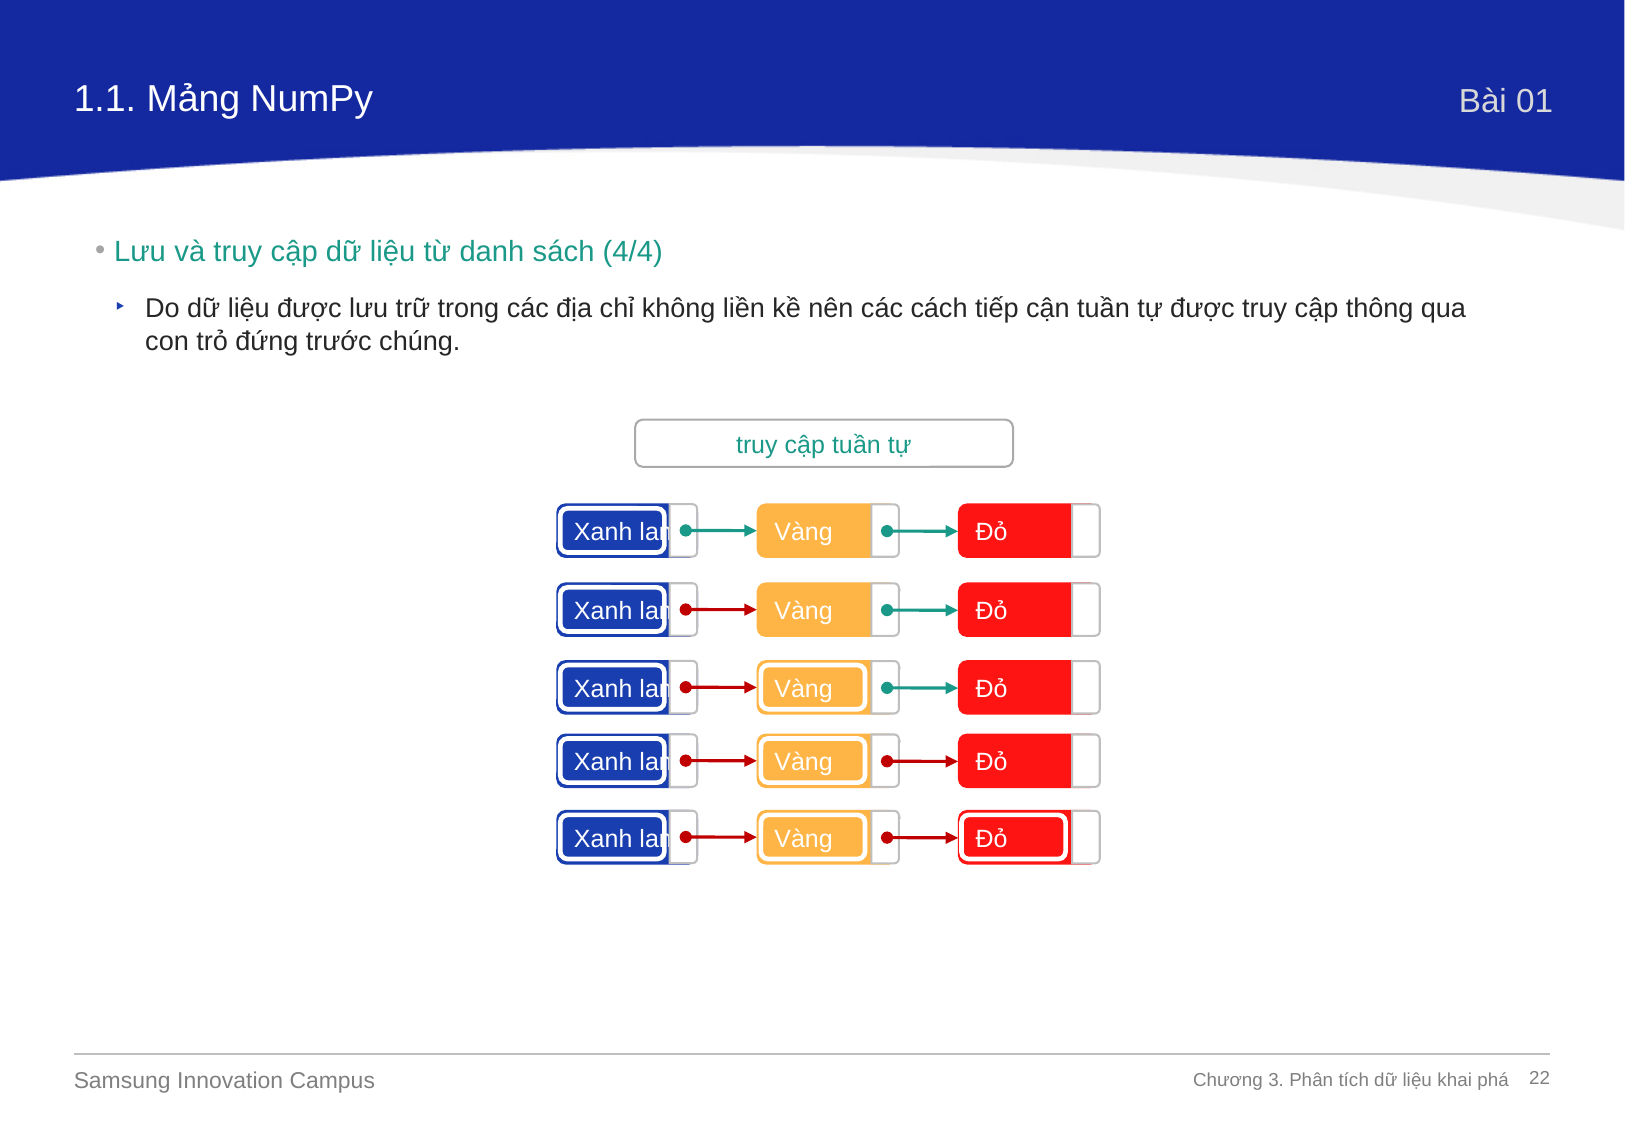

1.1. Mảng NumPy
Bài 01
Lưu và truy cập dữ liệu từ danh sách (4/4)
Do dữ liệu được lưu trữ trong các địa chỉ không liền kề nên các cách tiếp cận tuần tự được truy cập thông qua con trỏ đứng trước chúng.
truy cập tuần tự
Xanh lam
Vàng
Đỏ

Xanh lam
Vàng
Đỏ

Xanh lam
Vàng
Đỏ

Xanh lam
Vàng
Đỏ

Xanh lam
Vàng
Đỏ